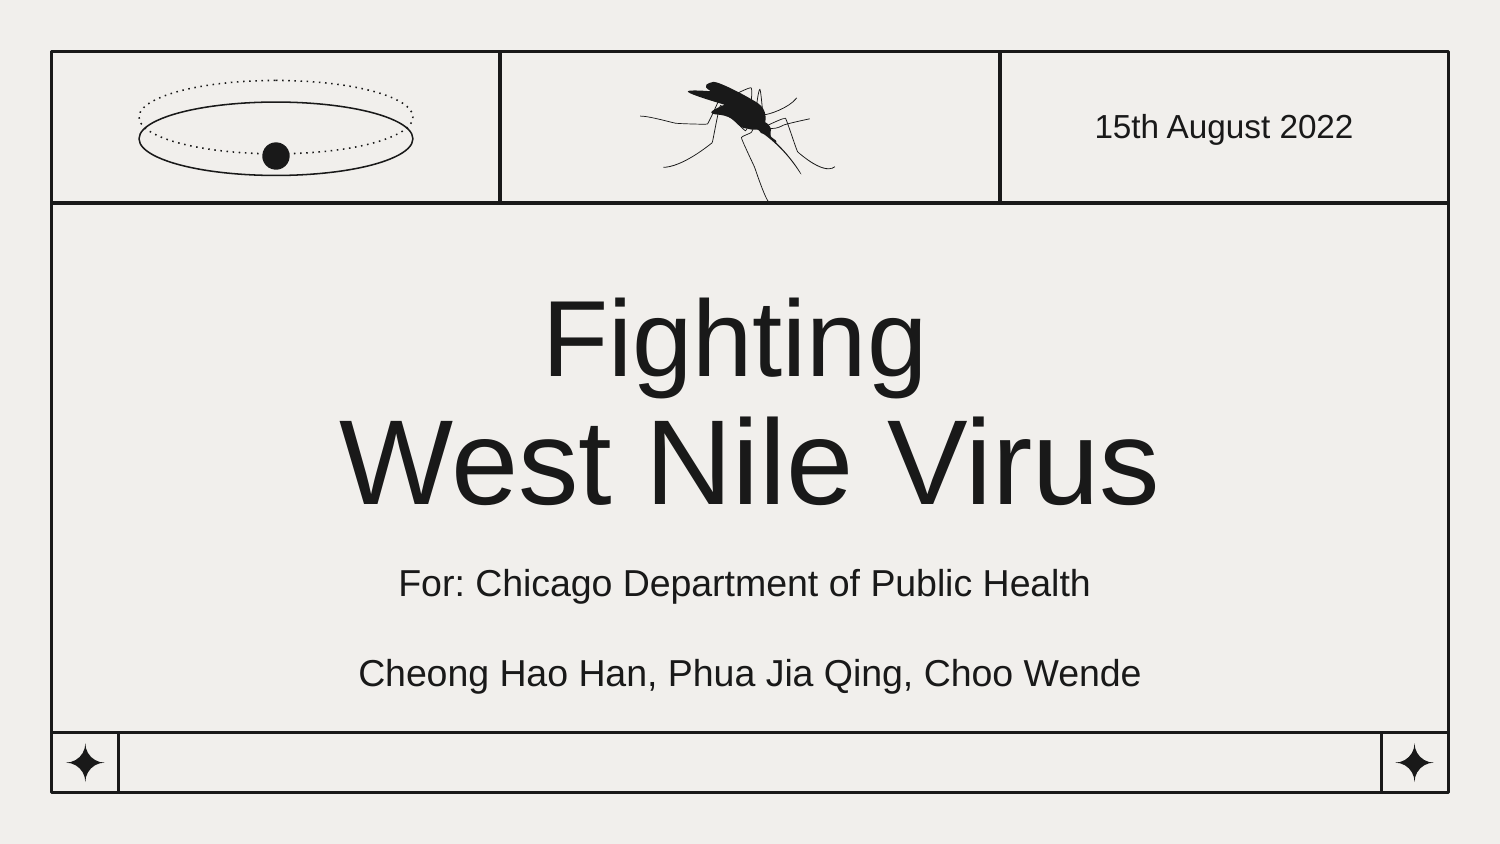

15th August 2022

# Fighting
West Nile Virus

For: Chicago Department of Public Health

Cheong Hao Han, Phua Jia Qing, Choo Wende